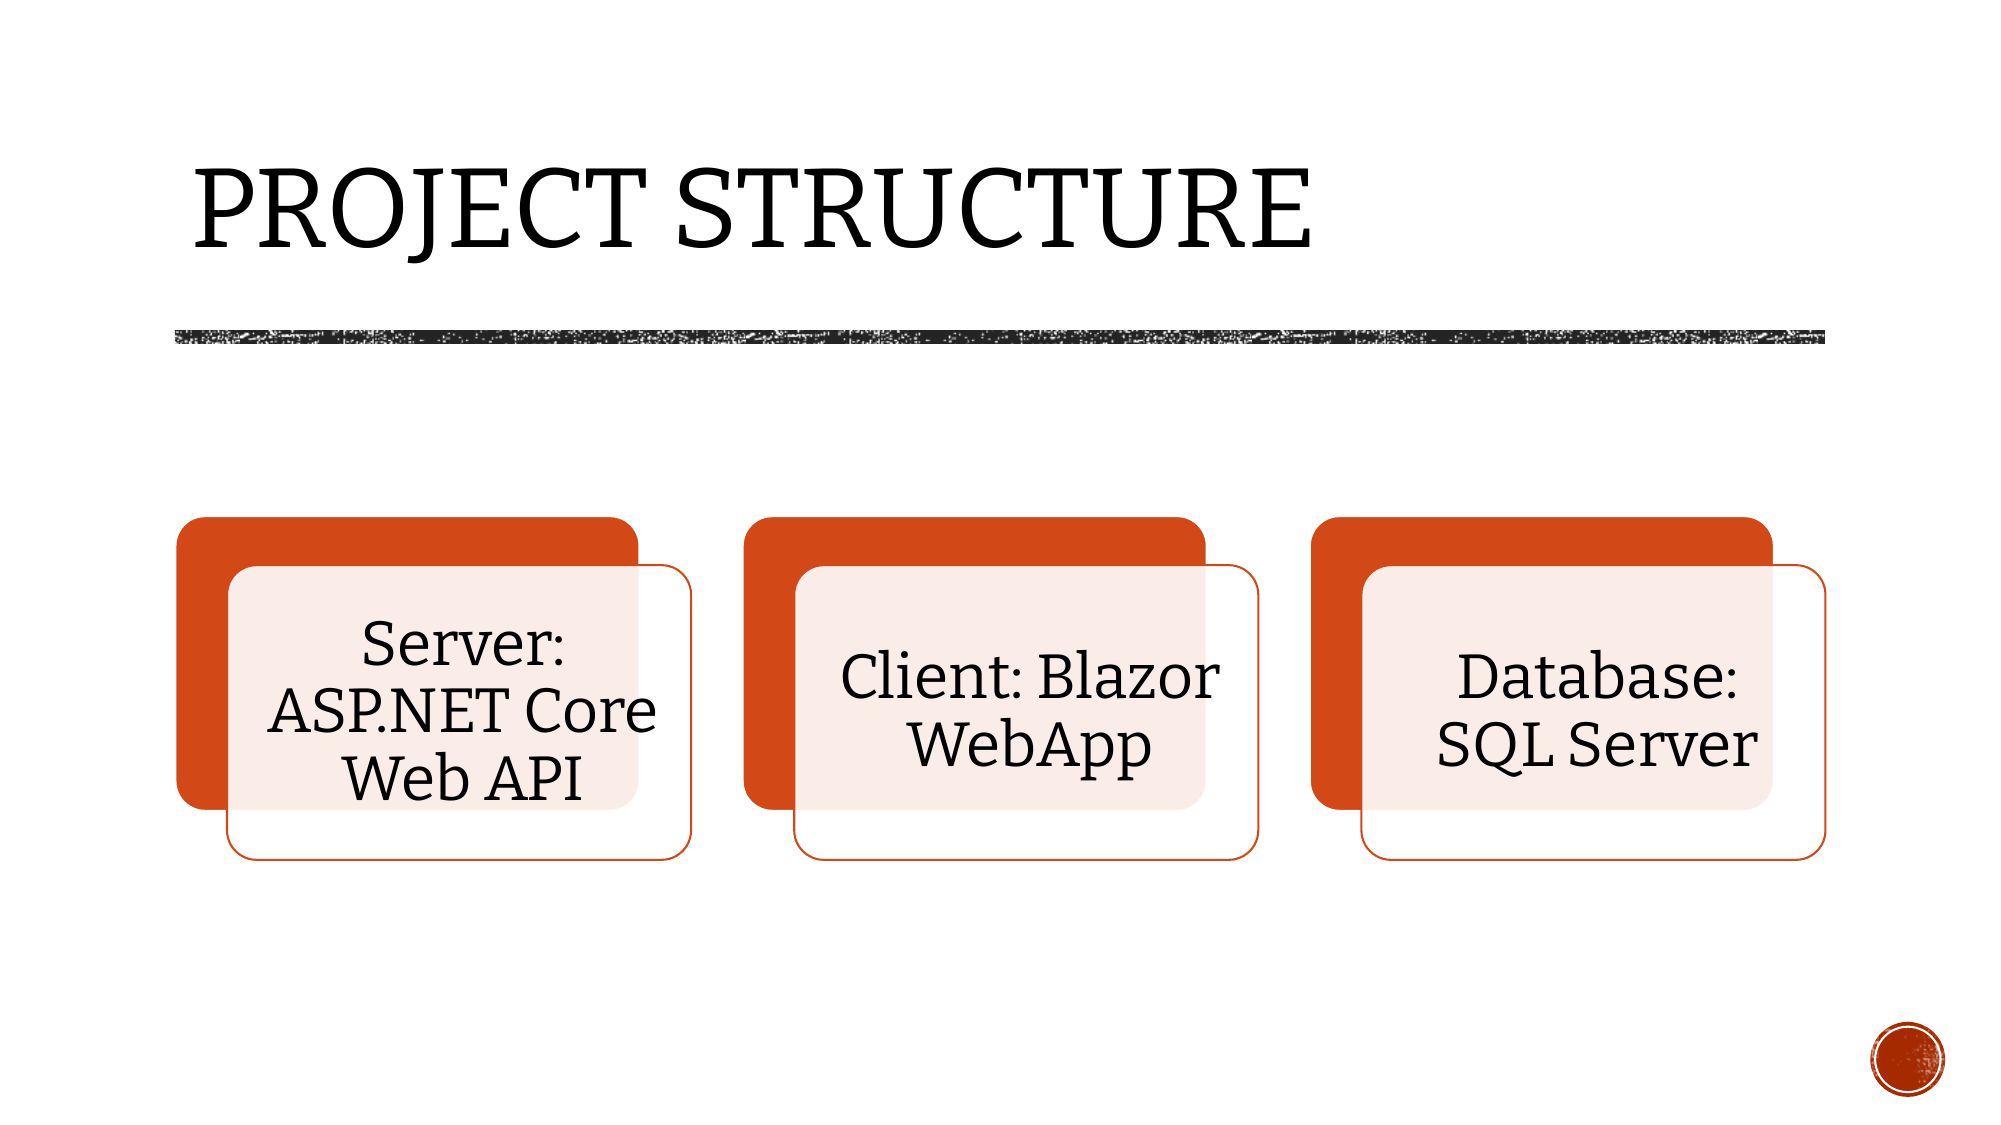

# Project Structure

Server: ASP.NET Core Web API
Client: Blazor WebApp
Database: SQL Server